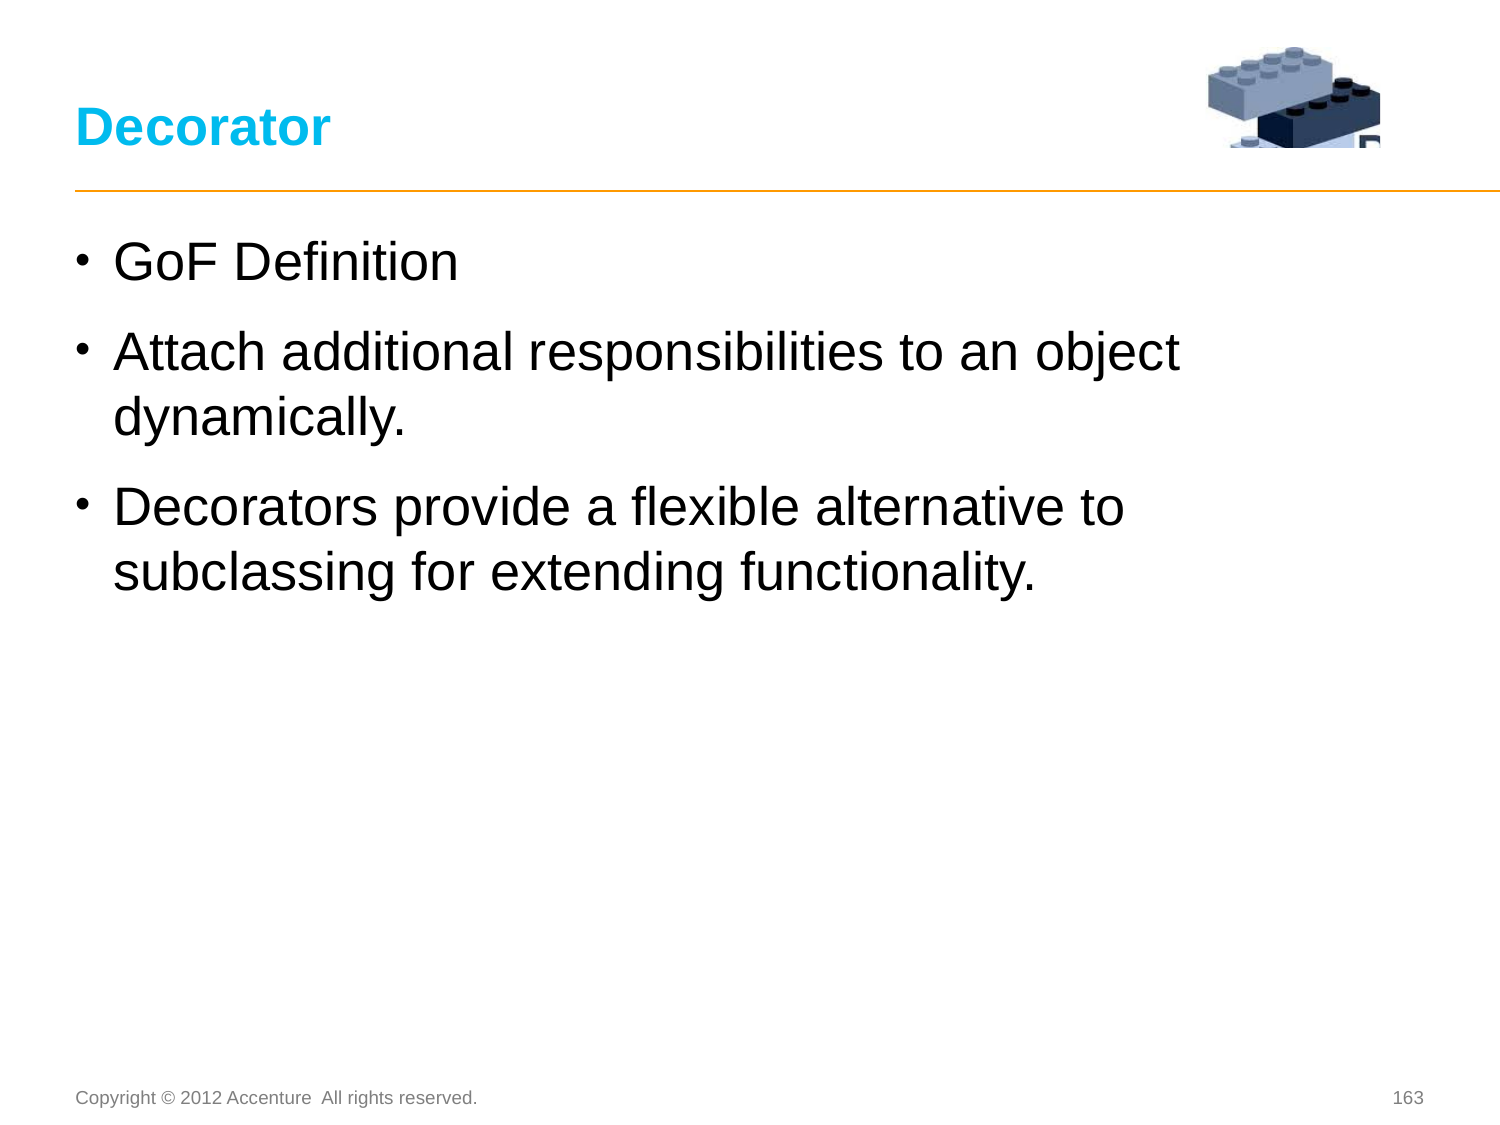

# Decorator
GoF Definition
Attach additional responsibilities to an object dynamically.
Decorators provide a flexible alternative to subclassing for extending functionality.